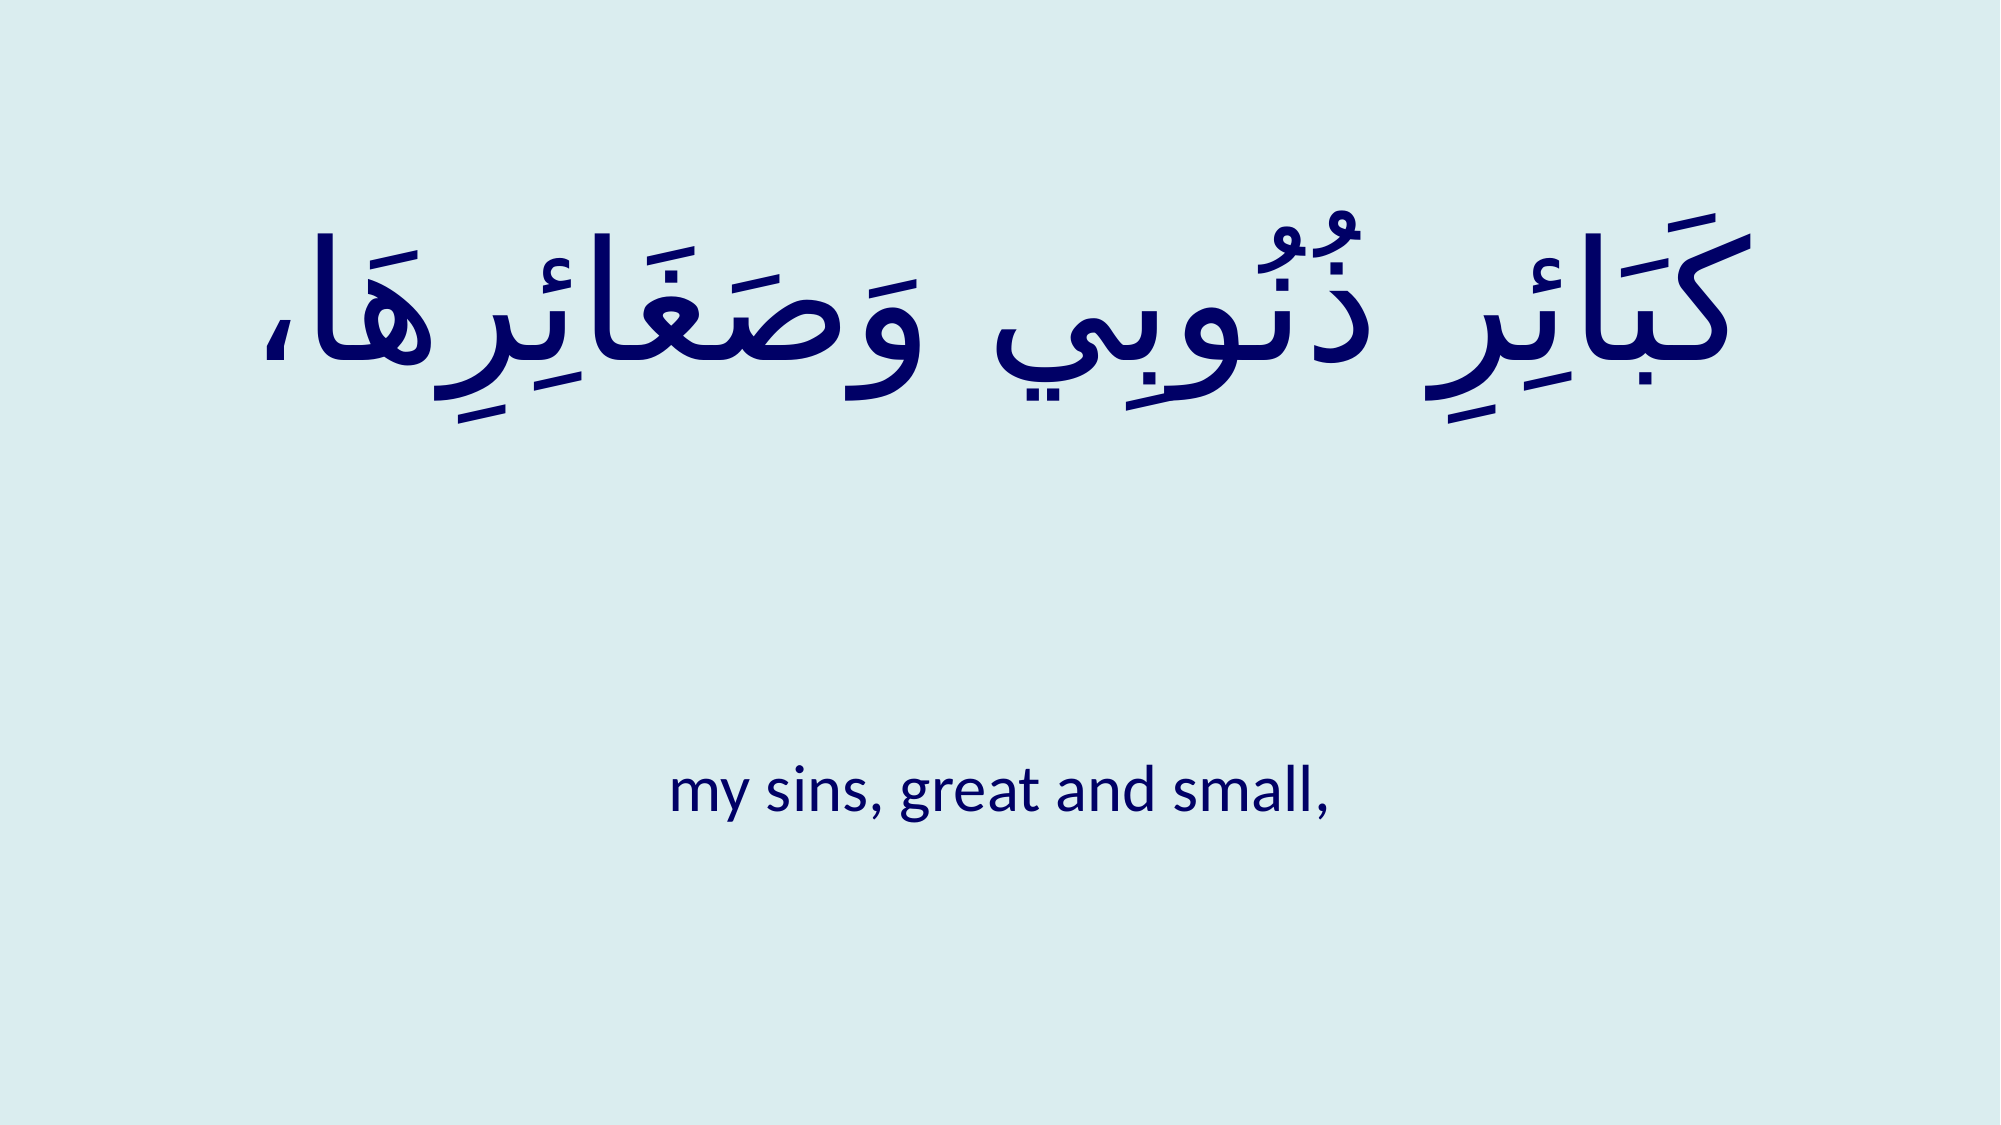

# كَبَائِرِ ذُنُوبِي وَصَغَائِرِهَا،
my sins, great and small,